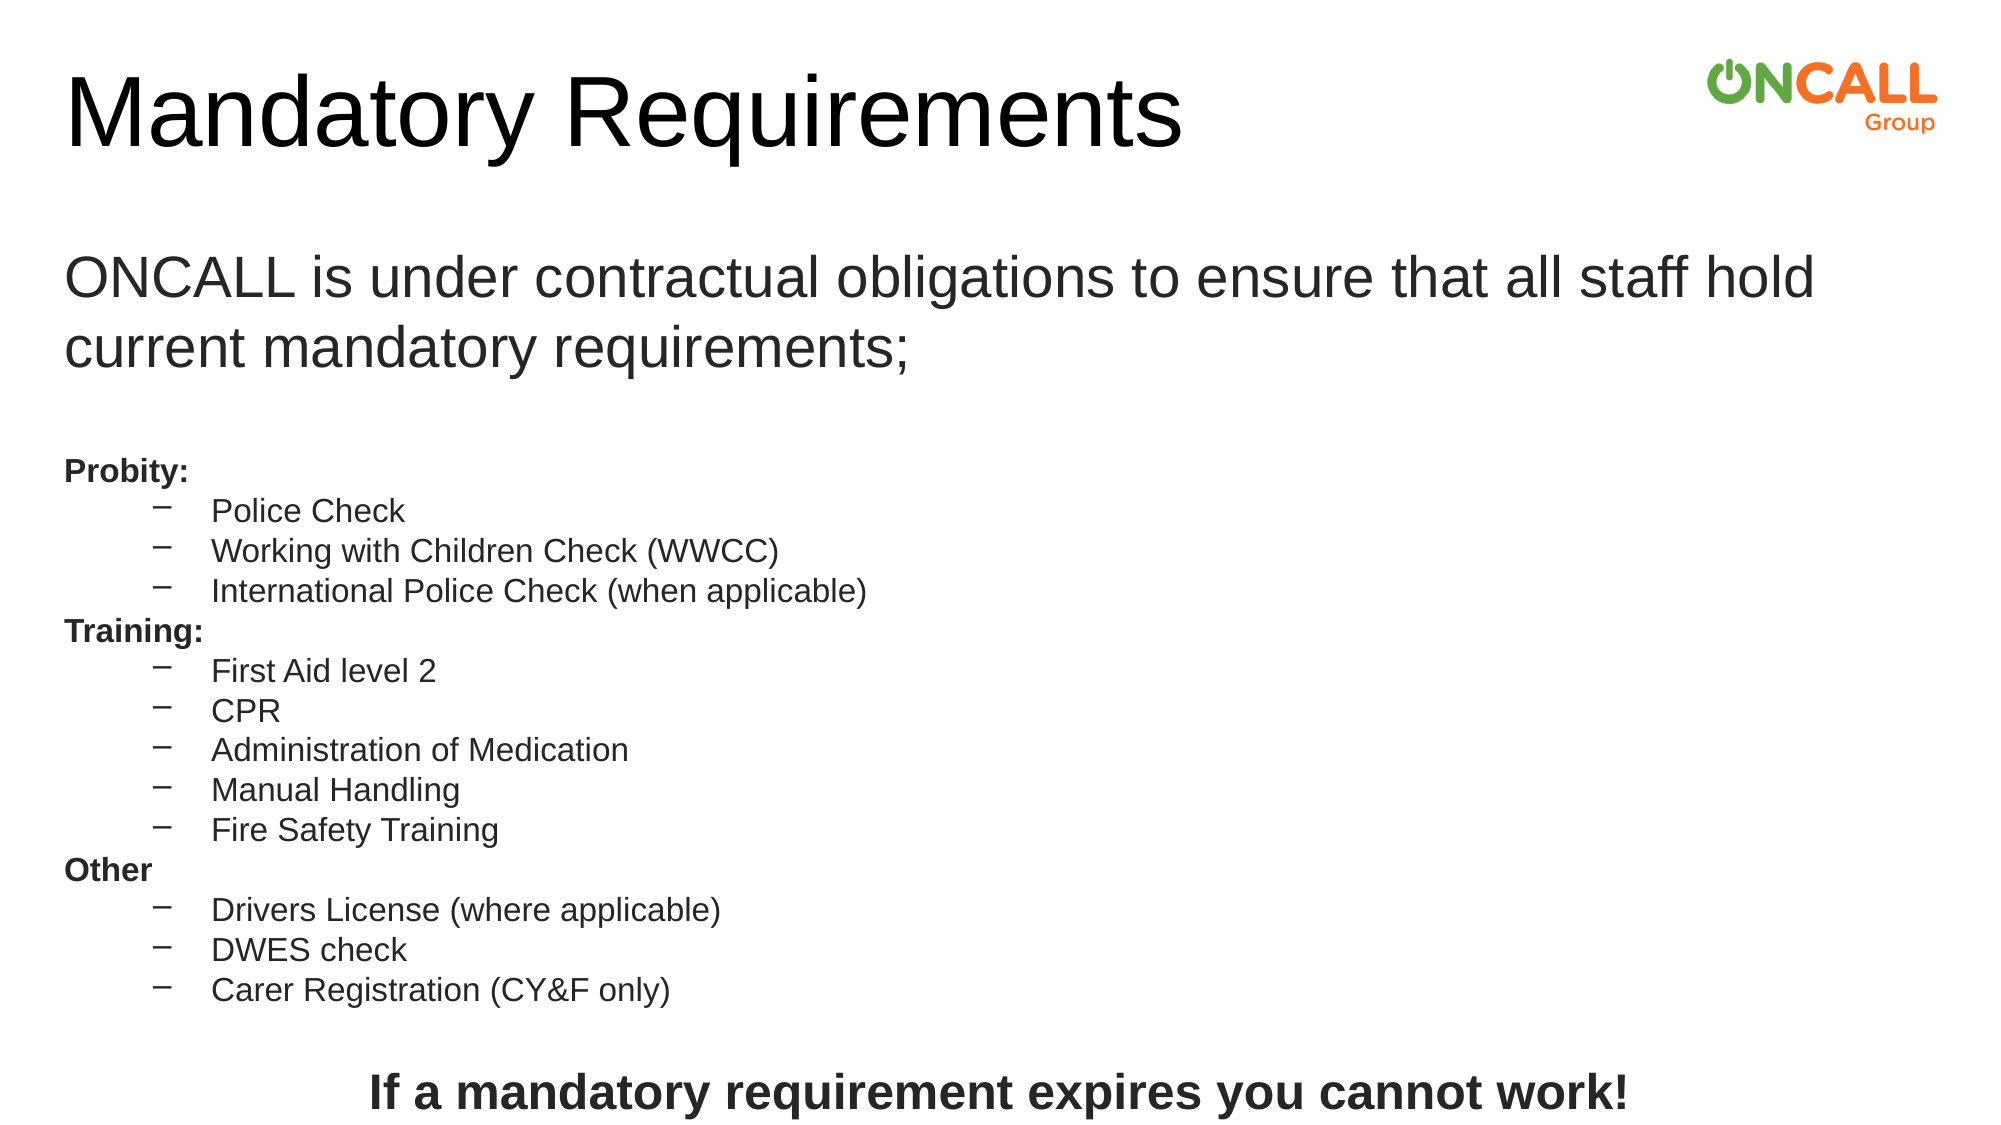

# Mandatory Requirements
ONCALL is under contractual obligations to ensure that all staff hold current mandatory requirements;
Probity:
Police Check
Working with Children Check (WWCC)
International Police Check (when applicable)
Training:
First Aid level 2
CPR
Administration of Medication
Manual Handling
Fire Safety Training
Other
Drivers License (where applicable)
DWES check
Carer Registration (CY&F only)

If a mandatory requirement expires you cannot work!